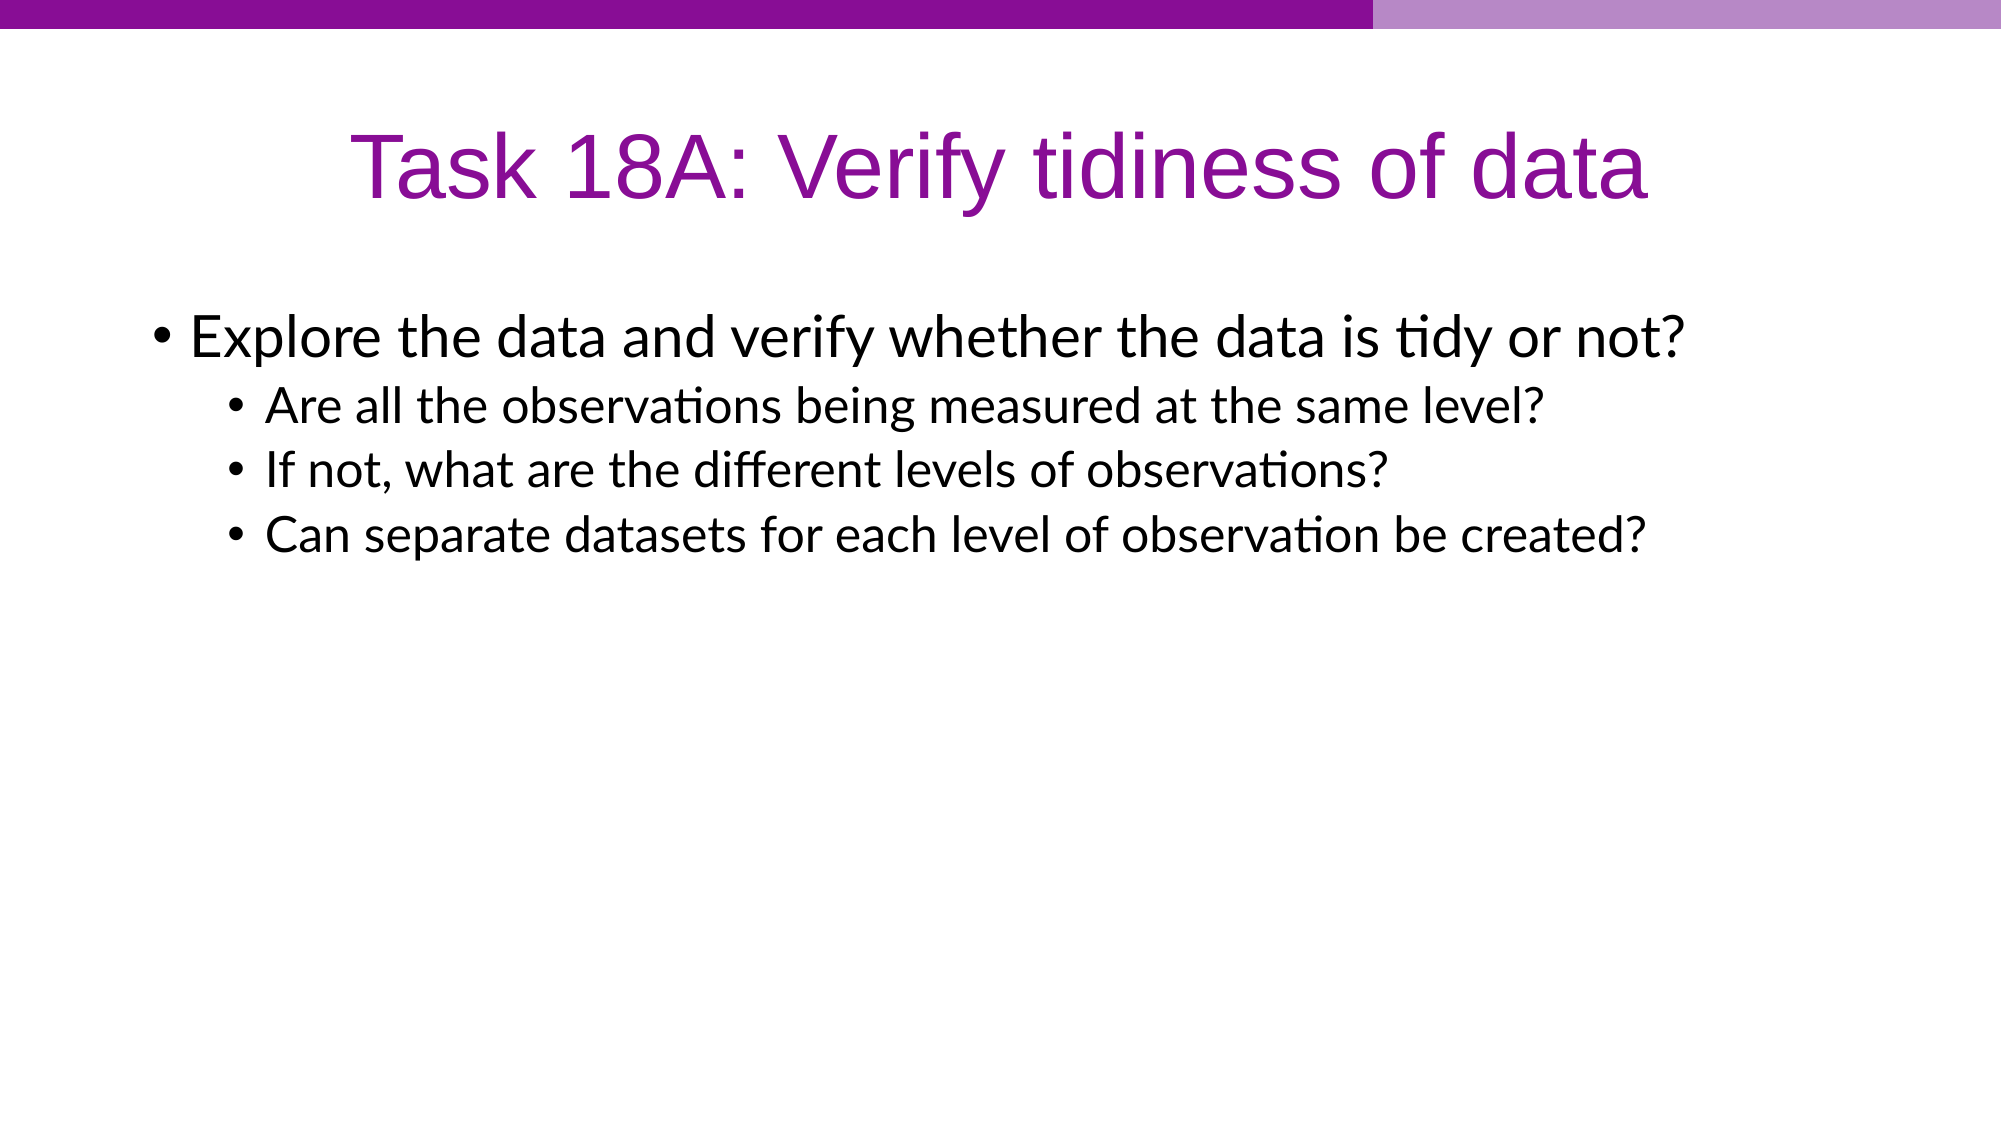

# Task 18A: Verify tidiness of data
Explore the data and verify whether the data is tidy or not?
Are all the observations being measured at the same level?
If not, what are the different levels of observations?
Can separate datasets for each level of observation be created?